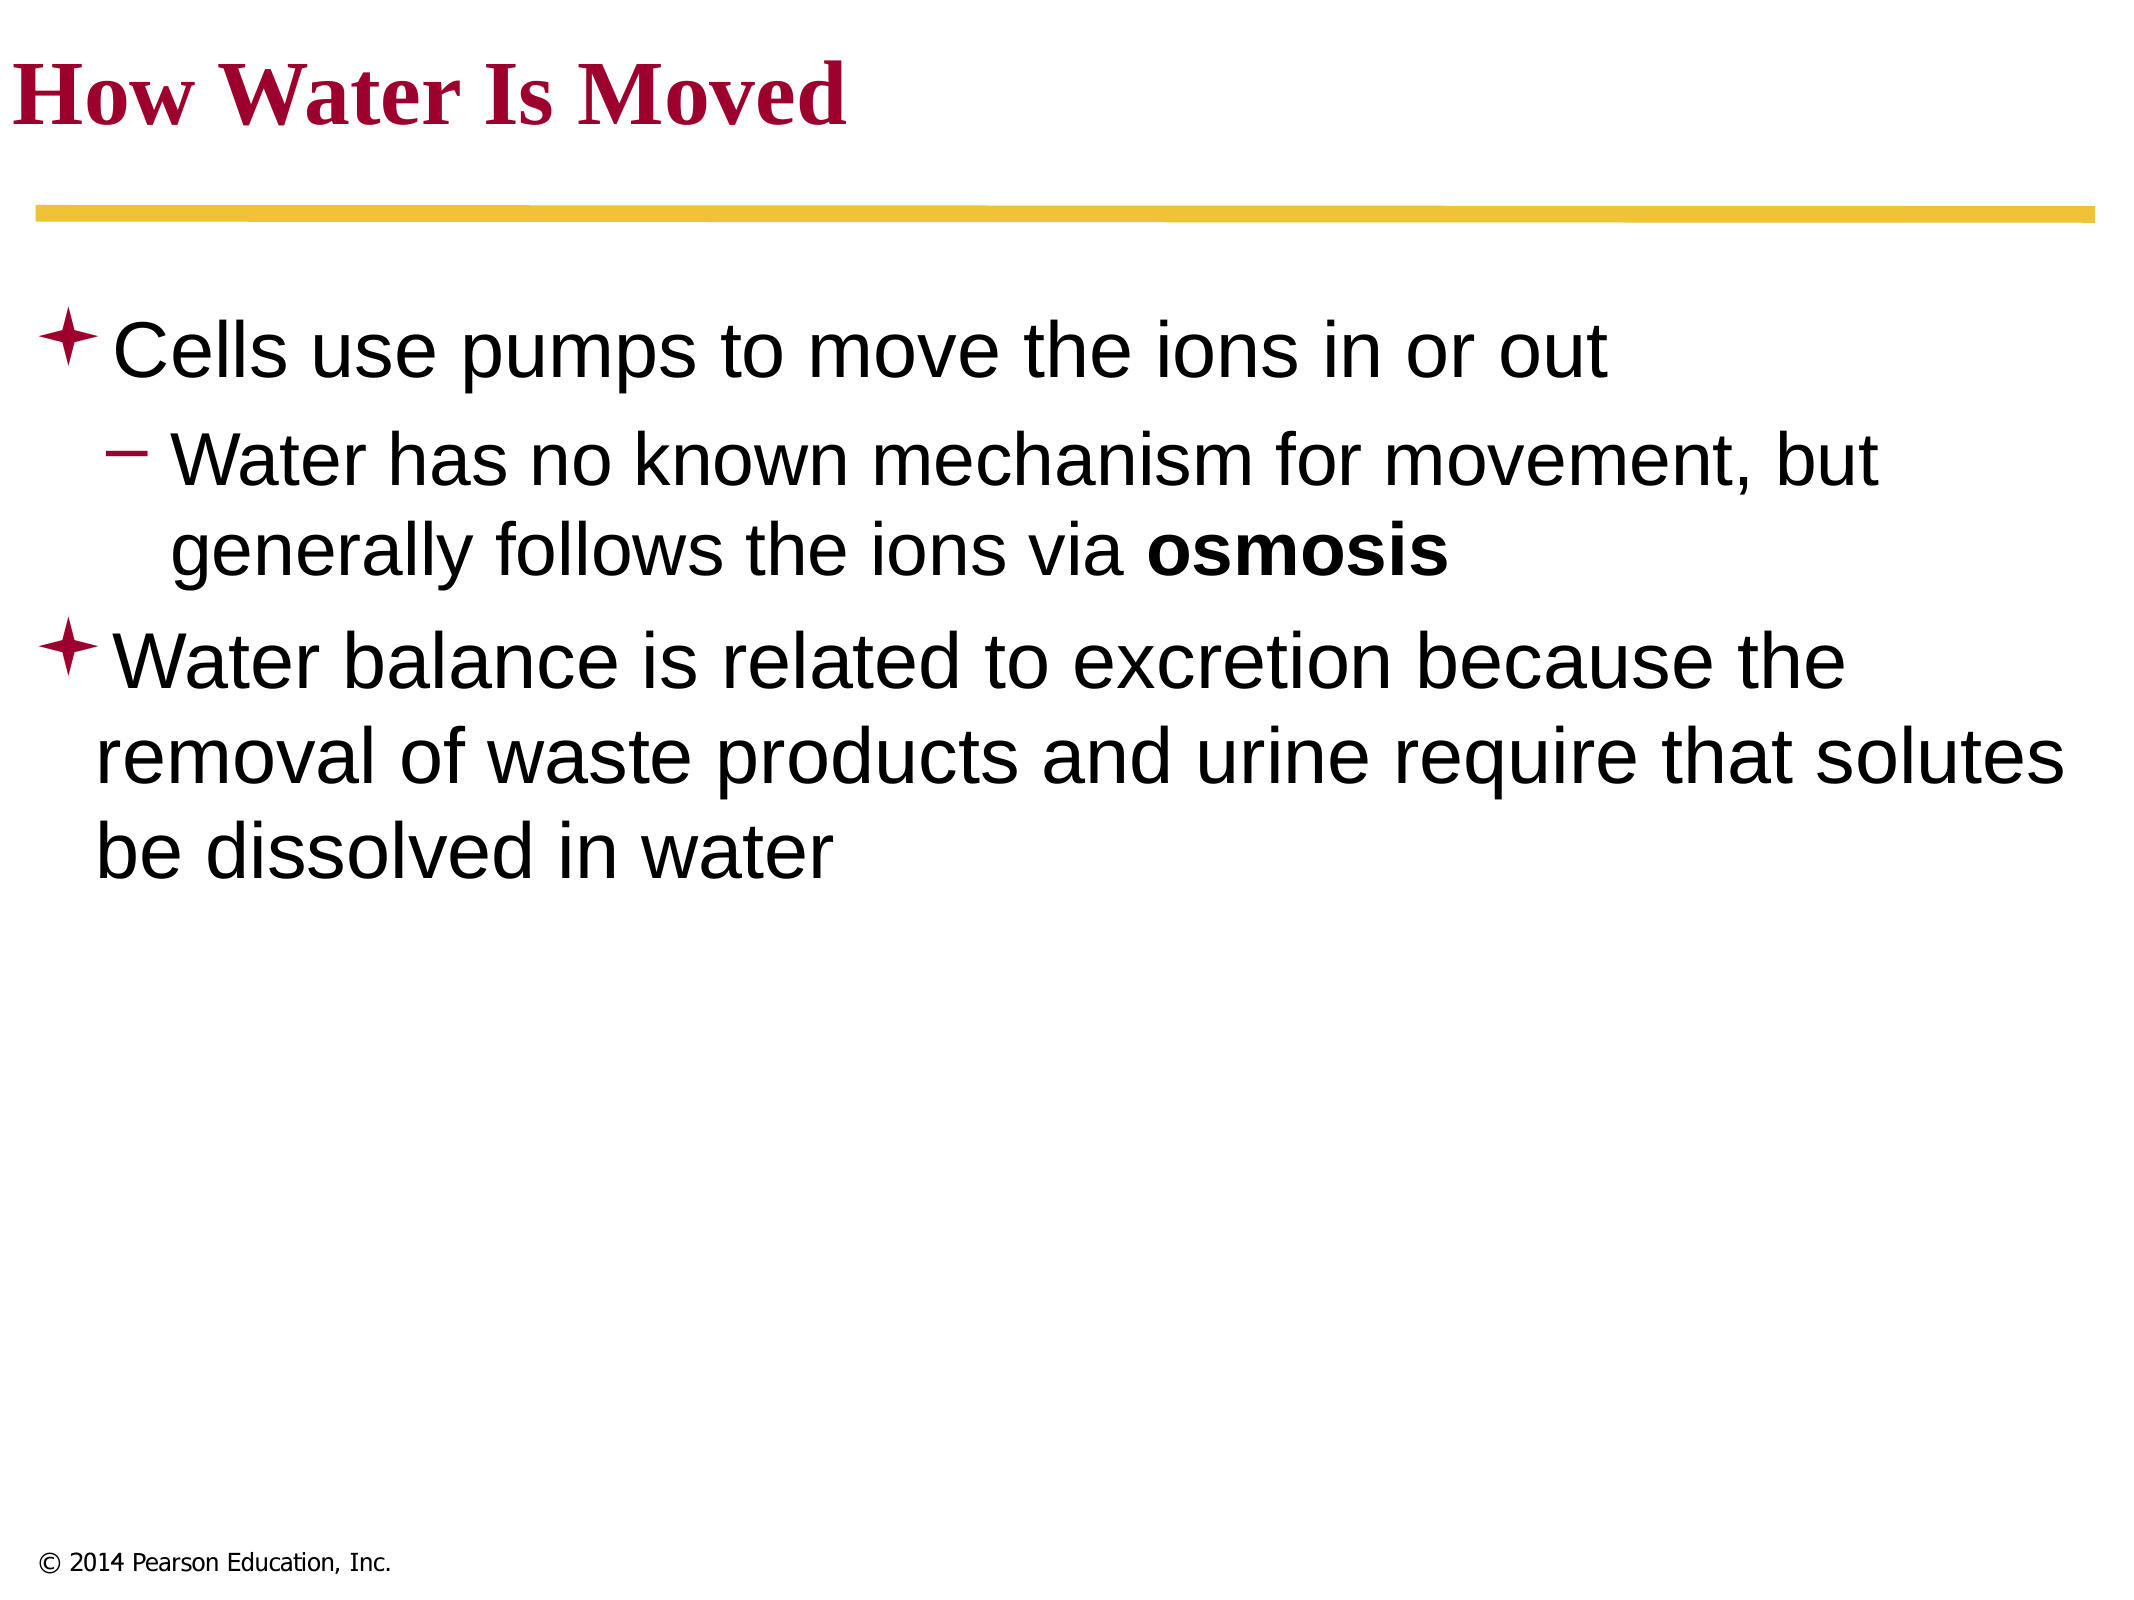

How Water Is Moved

Cells use pumps to move the ions in or out
Water has no known mechanism for movement, but generally follows the ions via osmosis
Water balance is related to excretion because the removal of waste products and urine require that solutes be dissolved in water